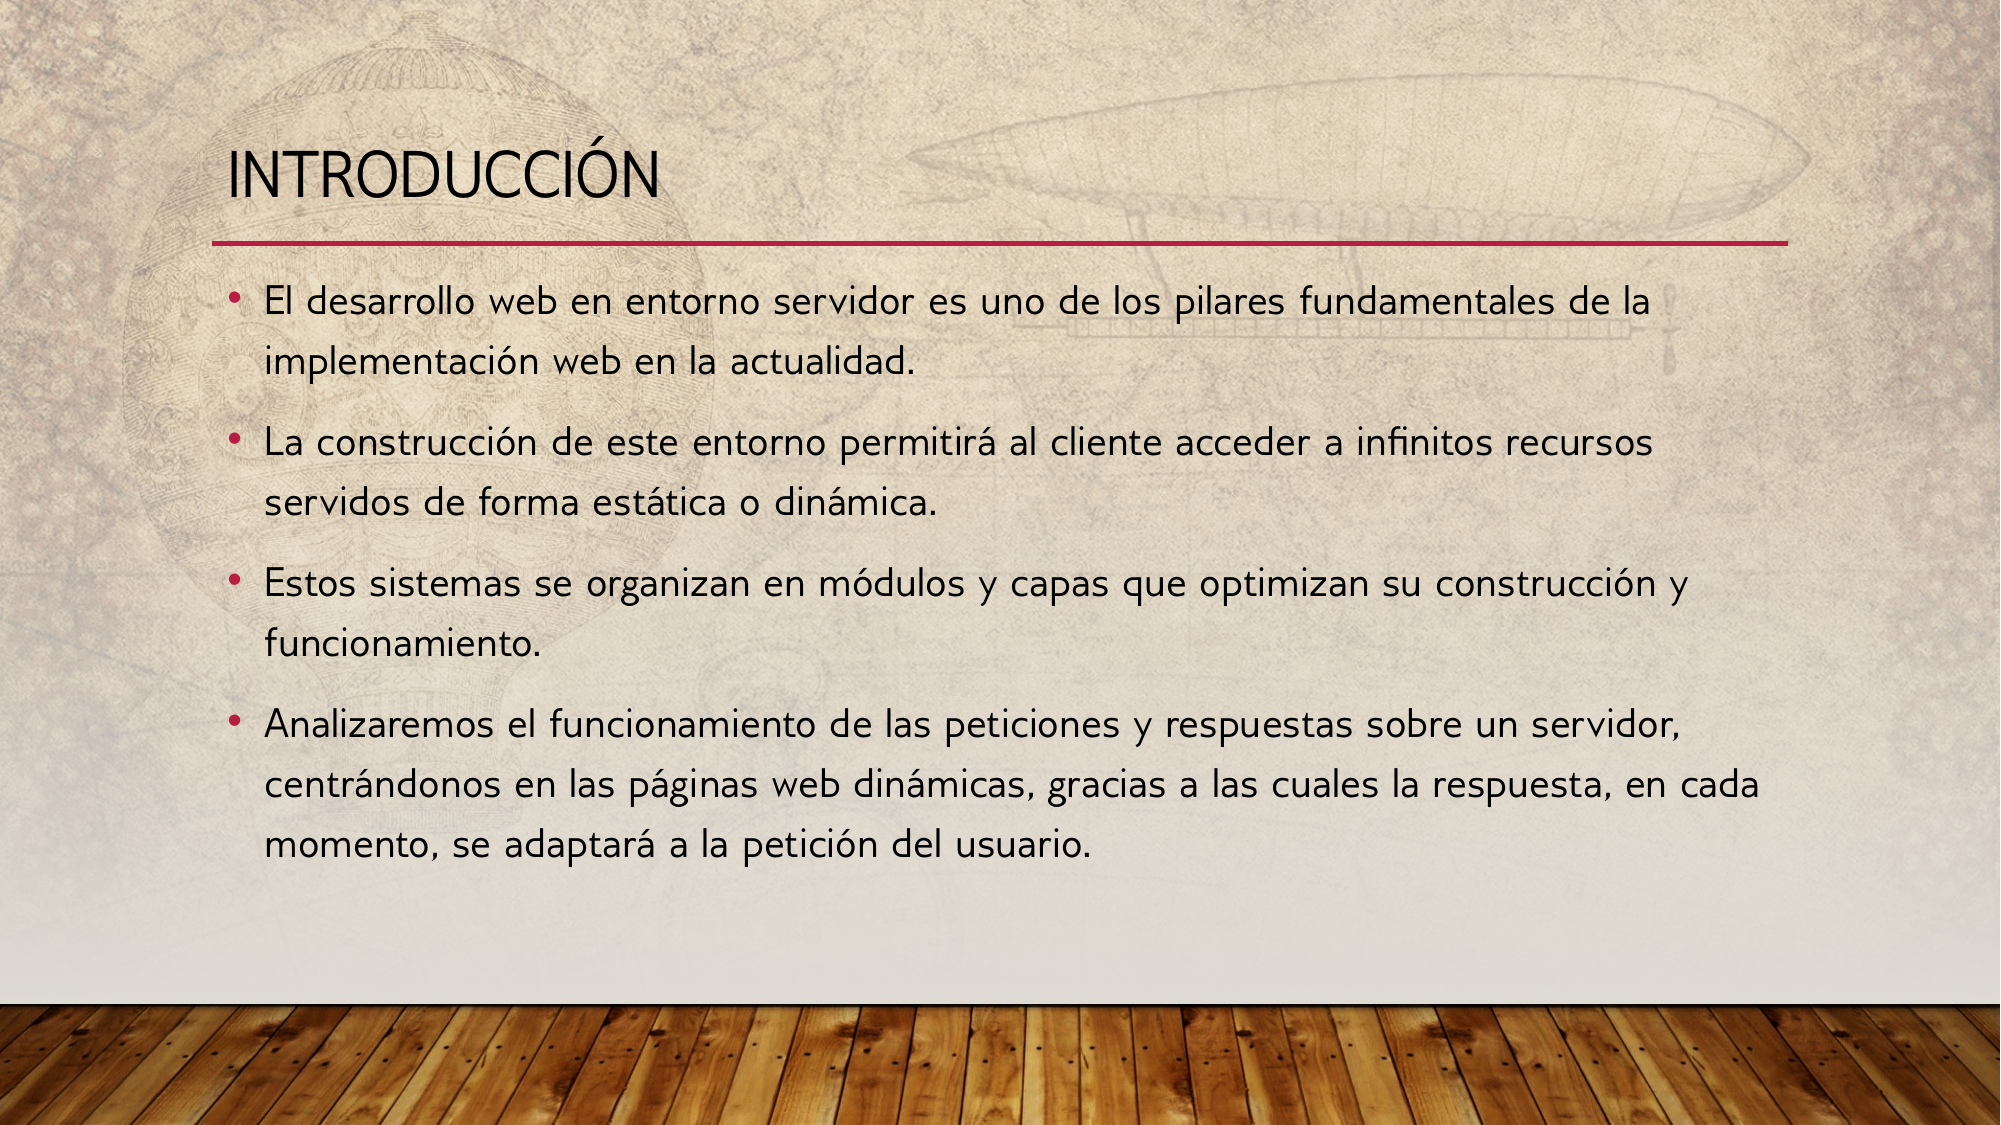

# introducción
El desarrollo web en entorno servidor es uno de los pilares fundamentales de la implementación web en la actualidad.
La construcción de este entorno permitirá al cliente acceder a infinitos recursos servidos de forma estática o dinámica.
Estos sistemas se organizan en módulos y capas que optimizan su construcción y funcionamiento.
Analizaremos el funcionamiento de las peticiones y respuestas sobre un servidor, centrándonos en las páginas web dinámicas, gracias a las cuales la respuesta, en cada momento, se adaptará a la petición del usuario.